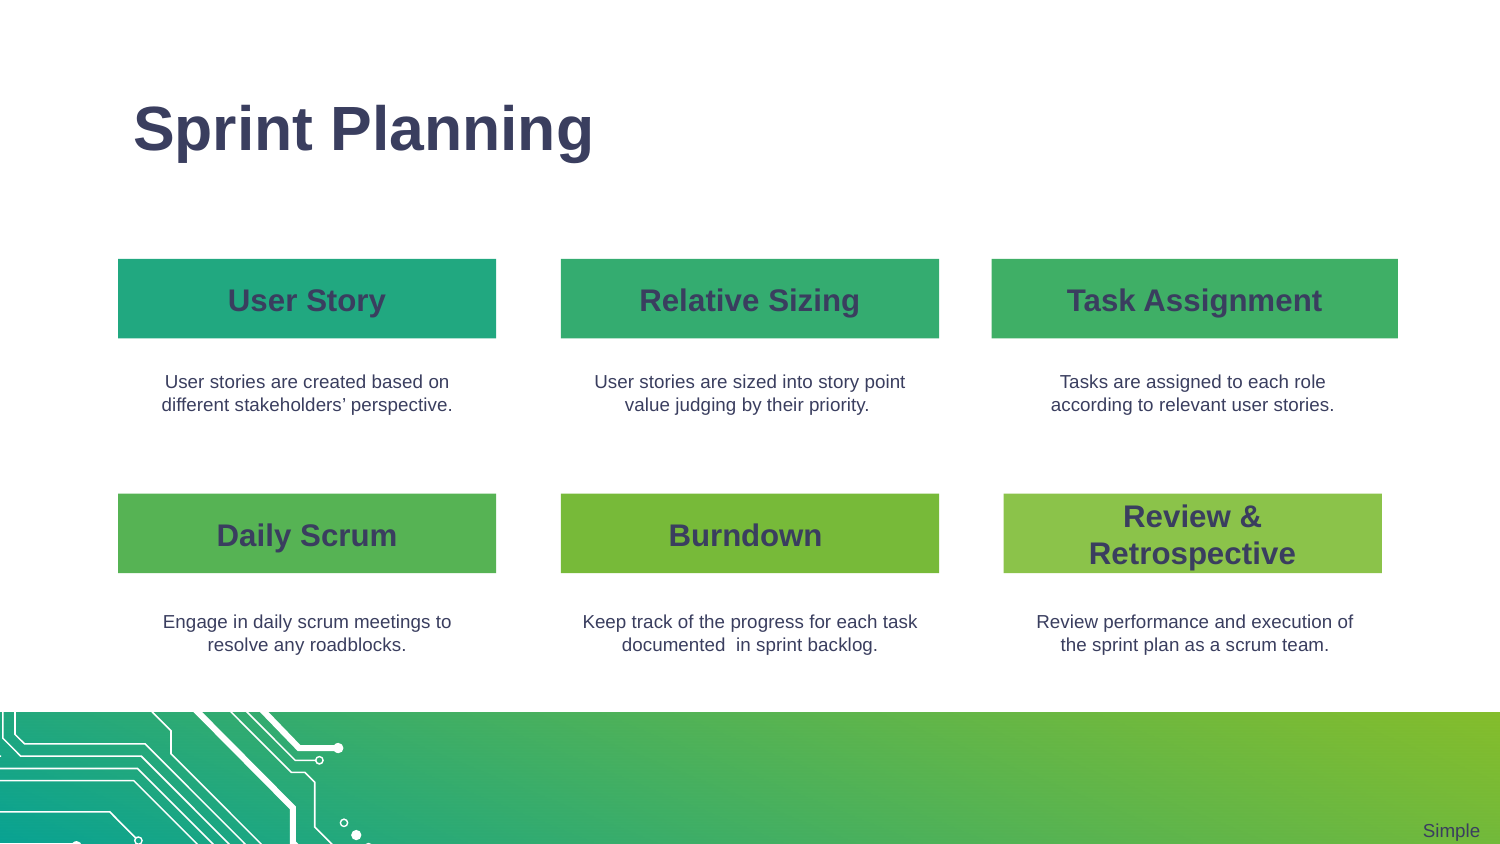

# Sprint Planning
User Story
Task Assignment
Relative Sizing
User stories are created based on different stakeholders’ perspective.
User stories are sized into story point value judging by their priority.
Tasks are assigned to each role according to relevant user stories.
Daily Scrum
Burndown
Review & Retrospective
Engage in daily scrum meetings to resolve any roadblocks.
Keep track of the progress for each task documented  in sprint backlog.
Review performance and execution of the sprint plan as a scrum team.
Simple